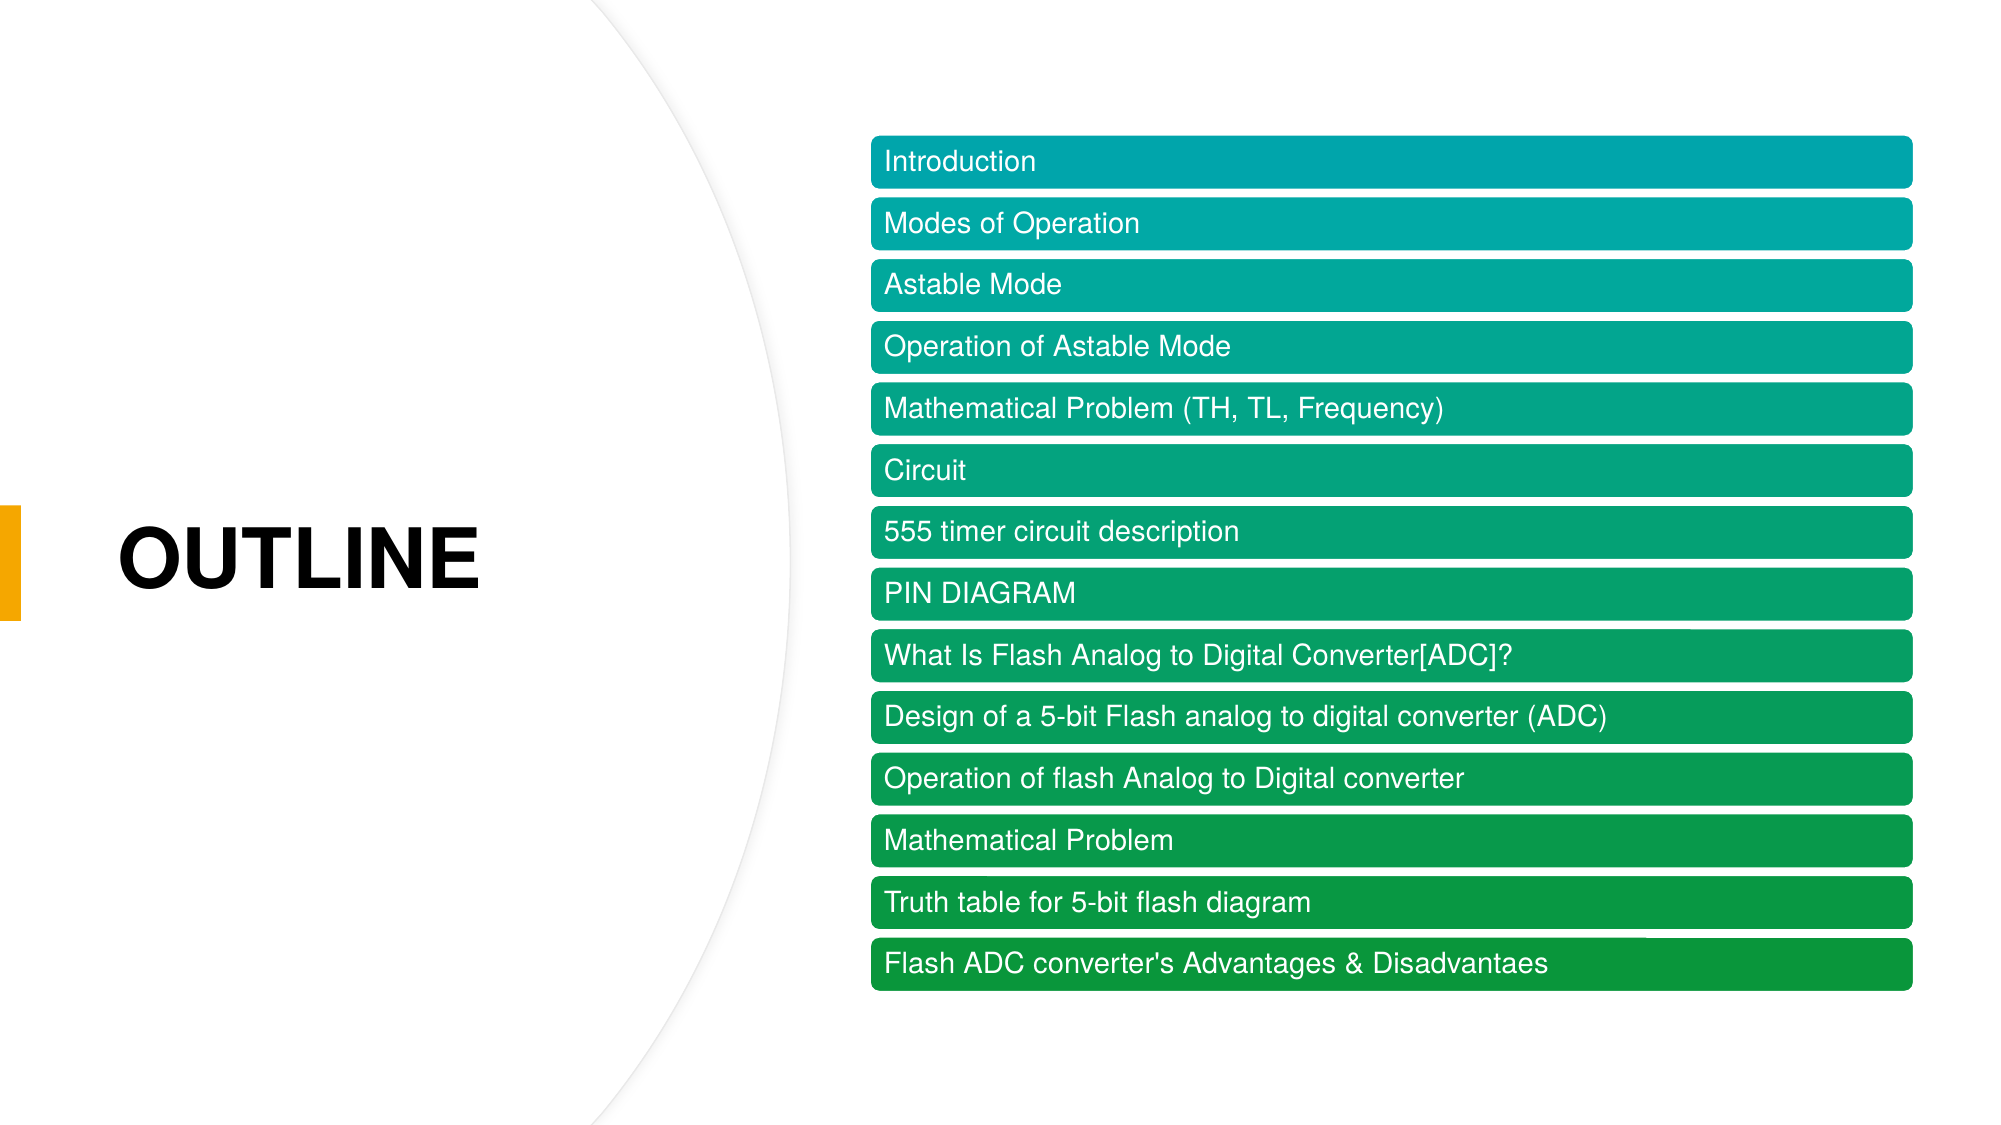

Introduction​
Modes of Operation​
Astable Mode​
Operation of Astable Mode​
Mathematical Problem (TH, TL, Frequency)​
Circuit​
555 timer circuit description​
PIN DIAGRAM​
What Is Flash Analog to Digital Converter[ADC]?​
Design of a 5-bit Flash analog to digital converter (ADC)​
Operation of flash Analog to Digital converter​
Mathematical Problem​
Truth table for 5-bit flash diagram​
Flash ADC converter's Advantages & Disadvantaes​
# OUTLINE